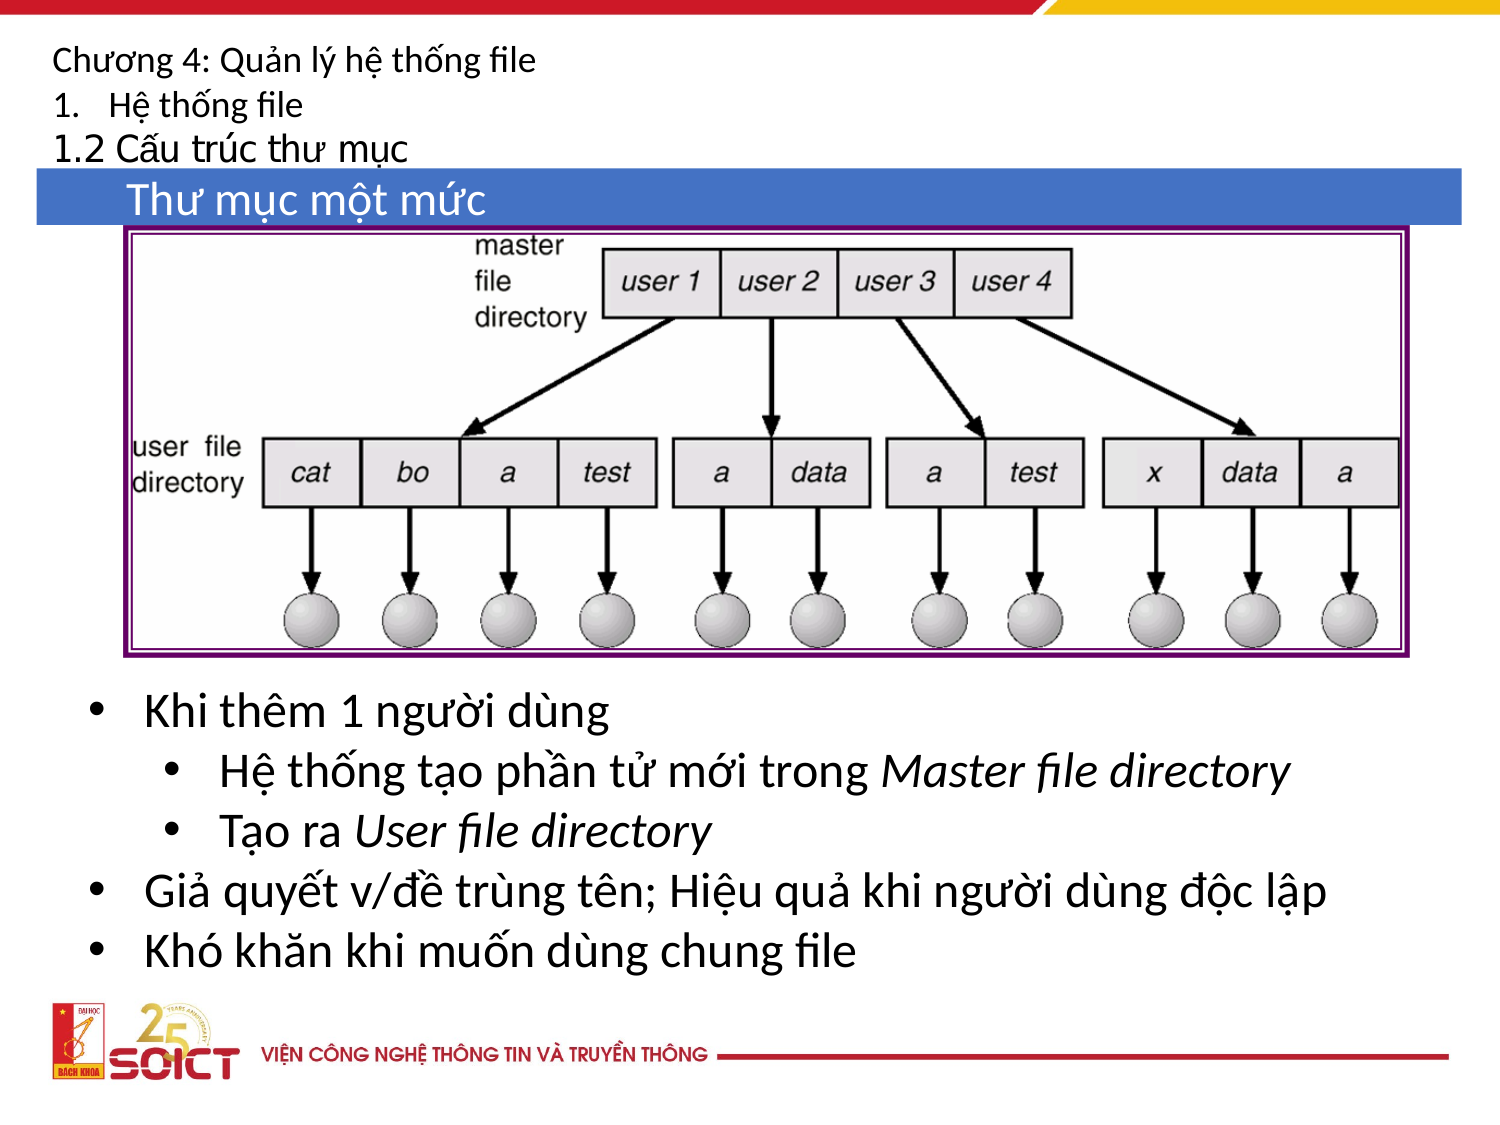

Chương 4: Quản lý hệ thống file
Hệ thống file
1.2 Cấu trúc thư mục
Thư mục một mức

Khi thêm 1 người dùng
Hệ thống tạo phần tử mới trong Master file directory
Tạo ra User file directory
Giả quyết v/đề trùng tên; Hiệu quả khi người dùng độc lập
Khó khăn khi muốn dùng chung file